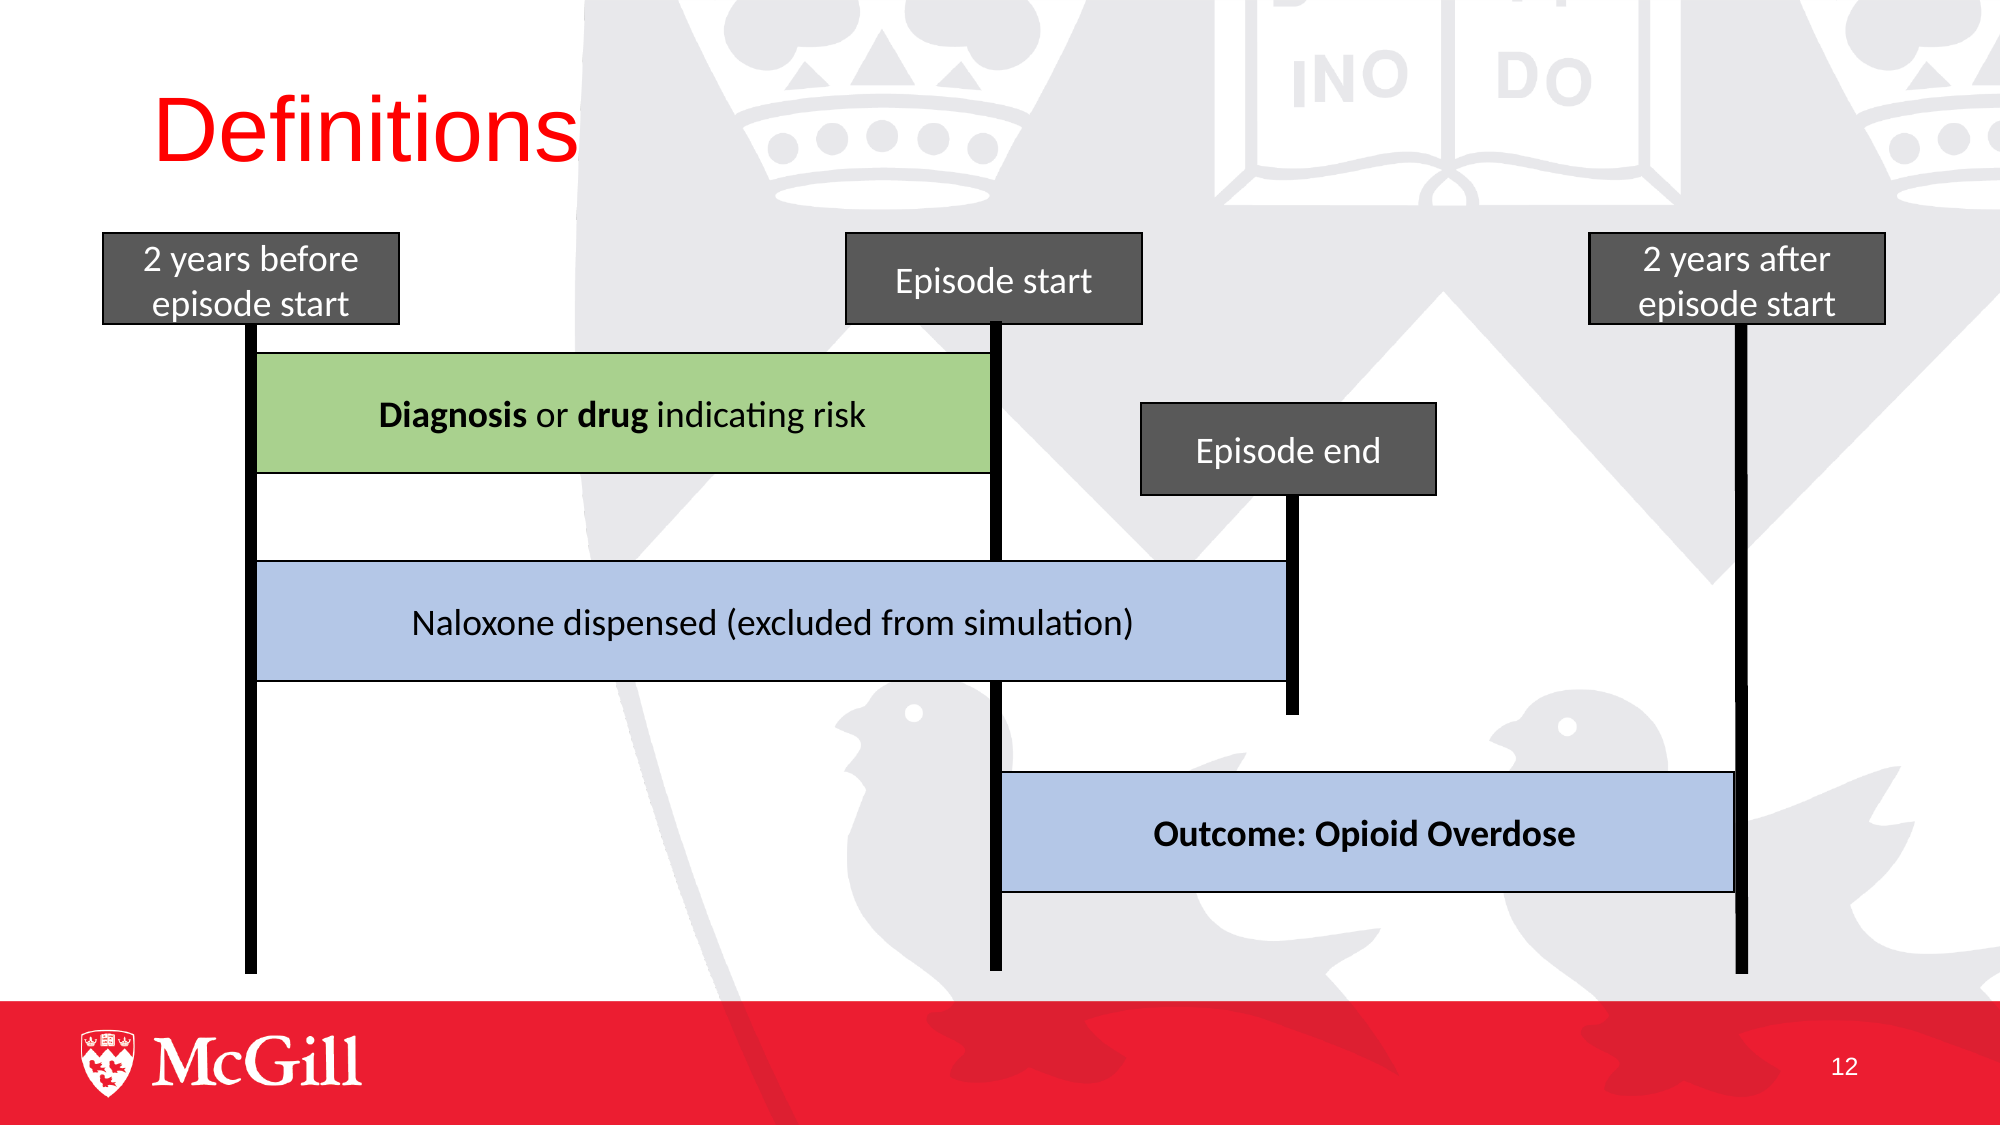

# Definitions
2 years before episode start
Episode start
2 years after episode start
Diagnosis or drug indicating risk
Episode end
Naloxone dispensed (excluded from simulation)
Outcome: Opioid Overdose
12